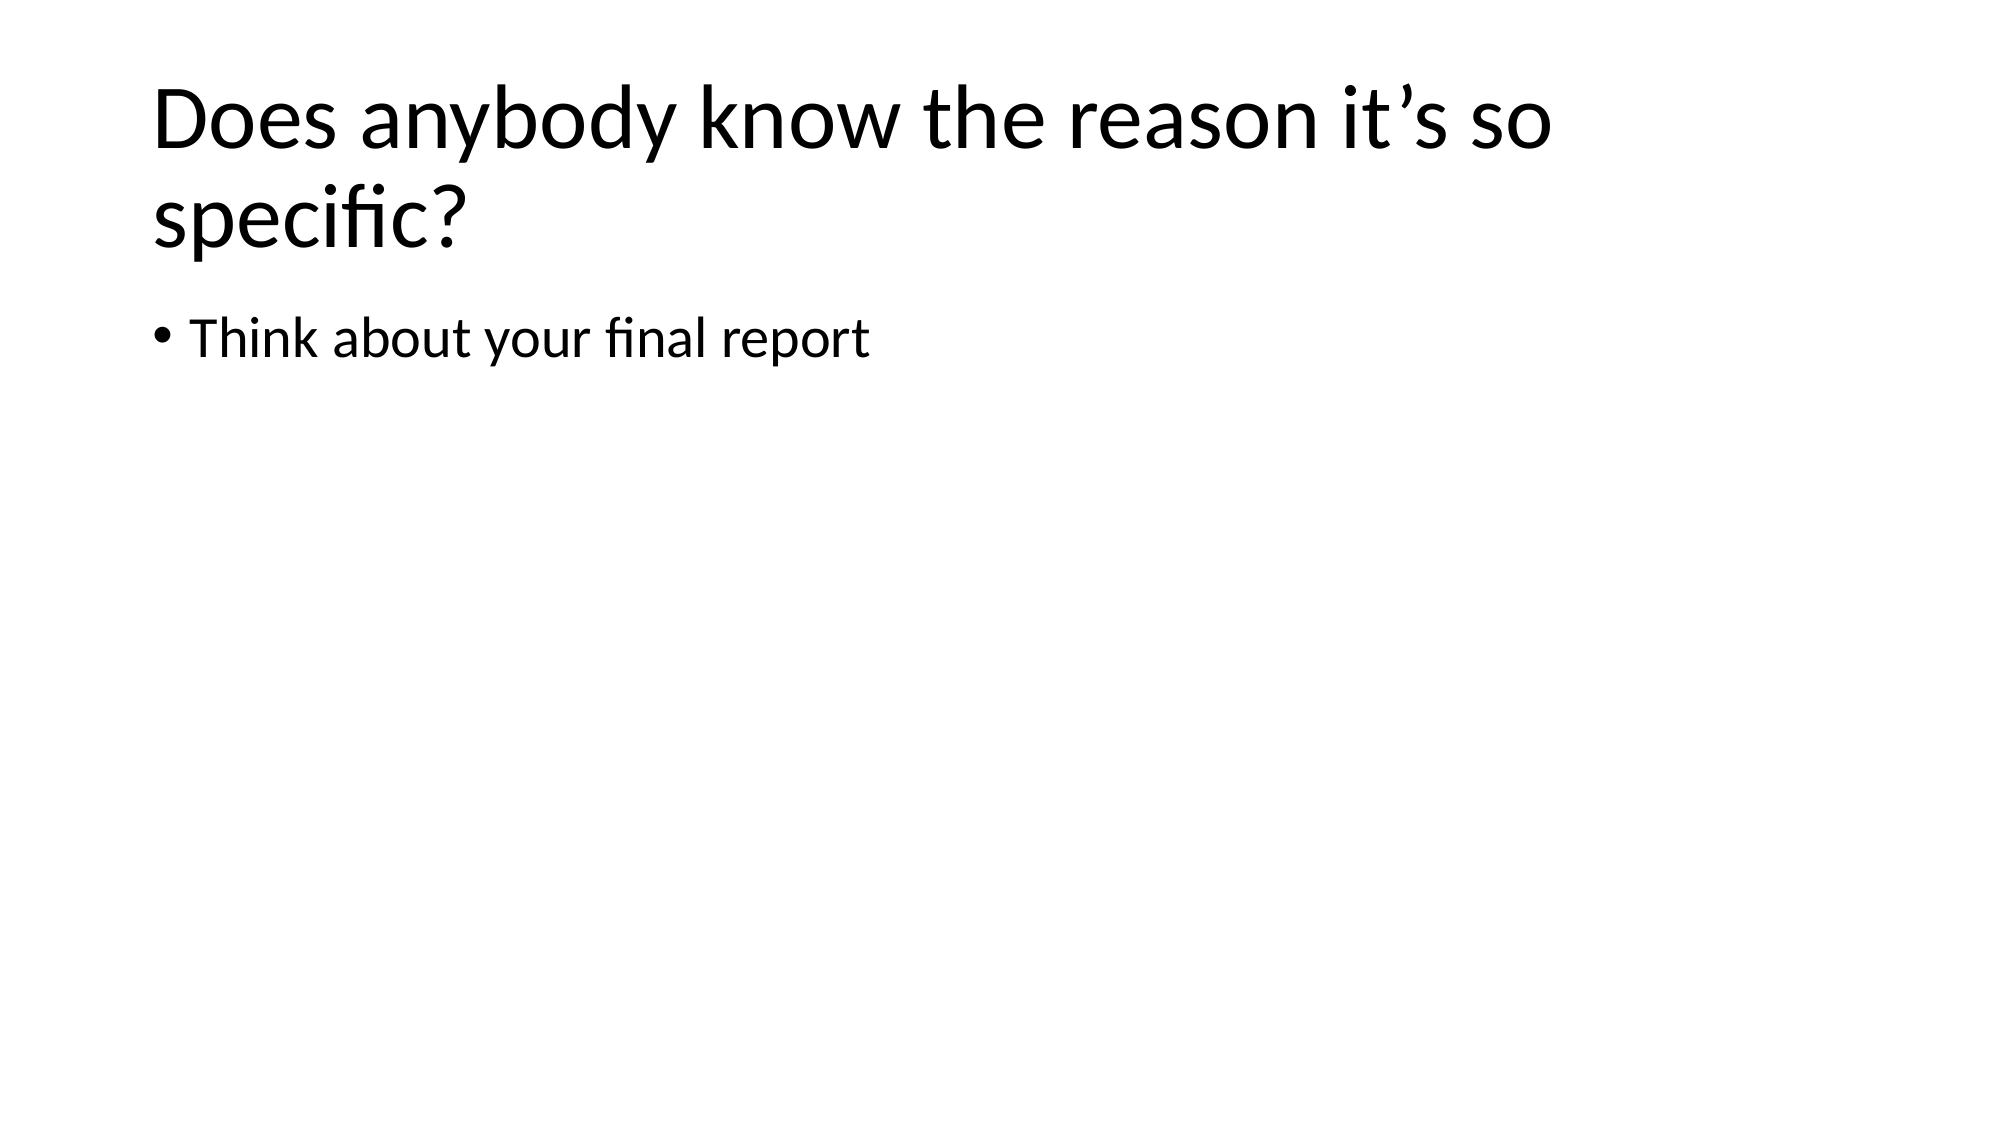

# Does anybody know the reason it’s so specific?
Think about your final report